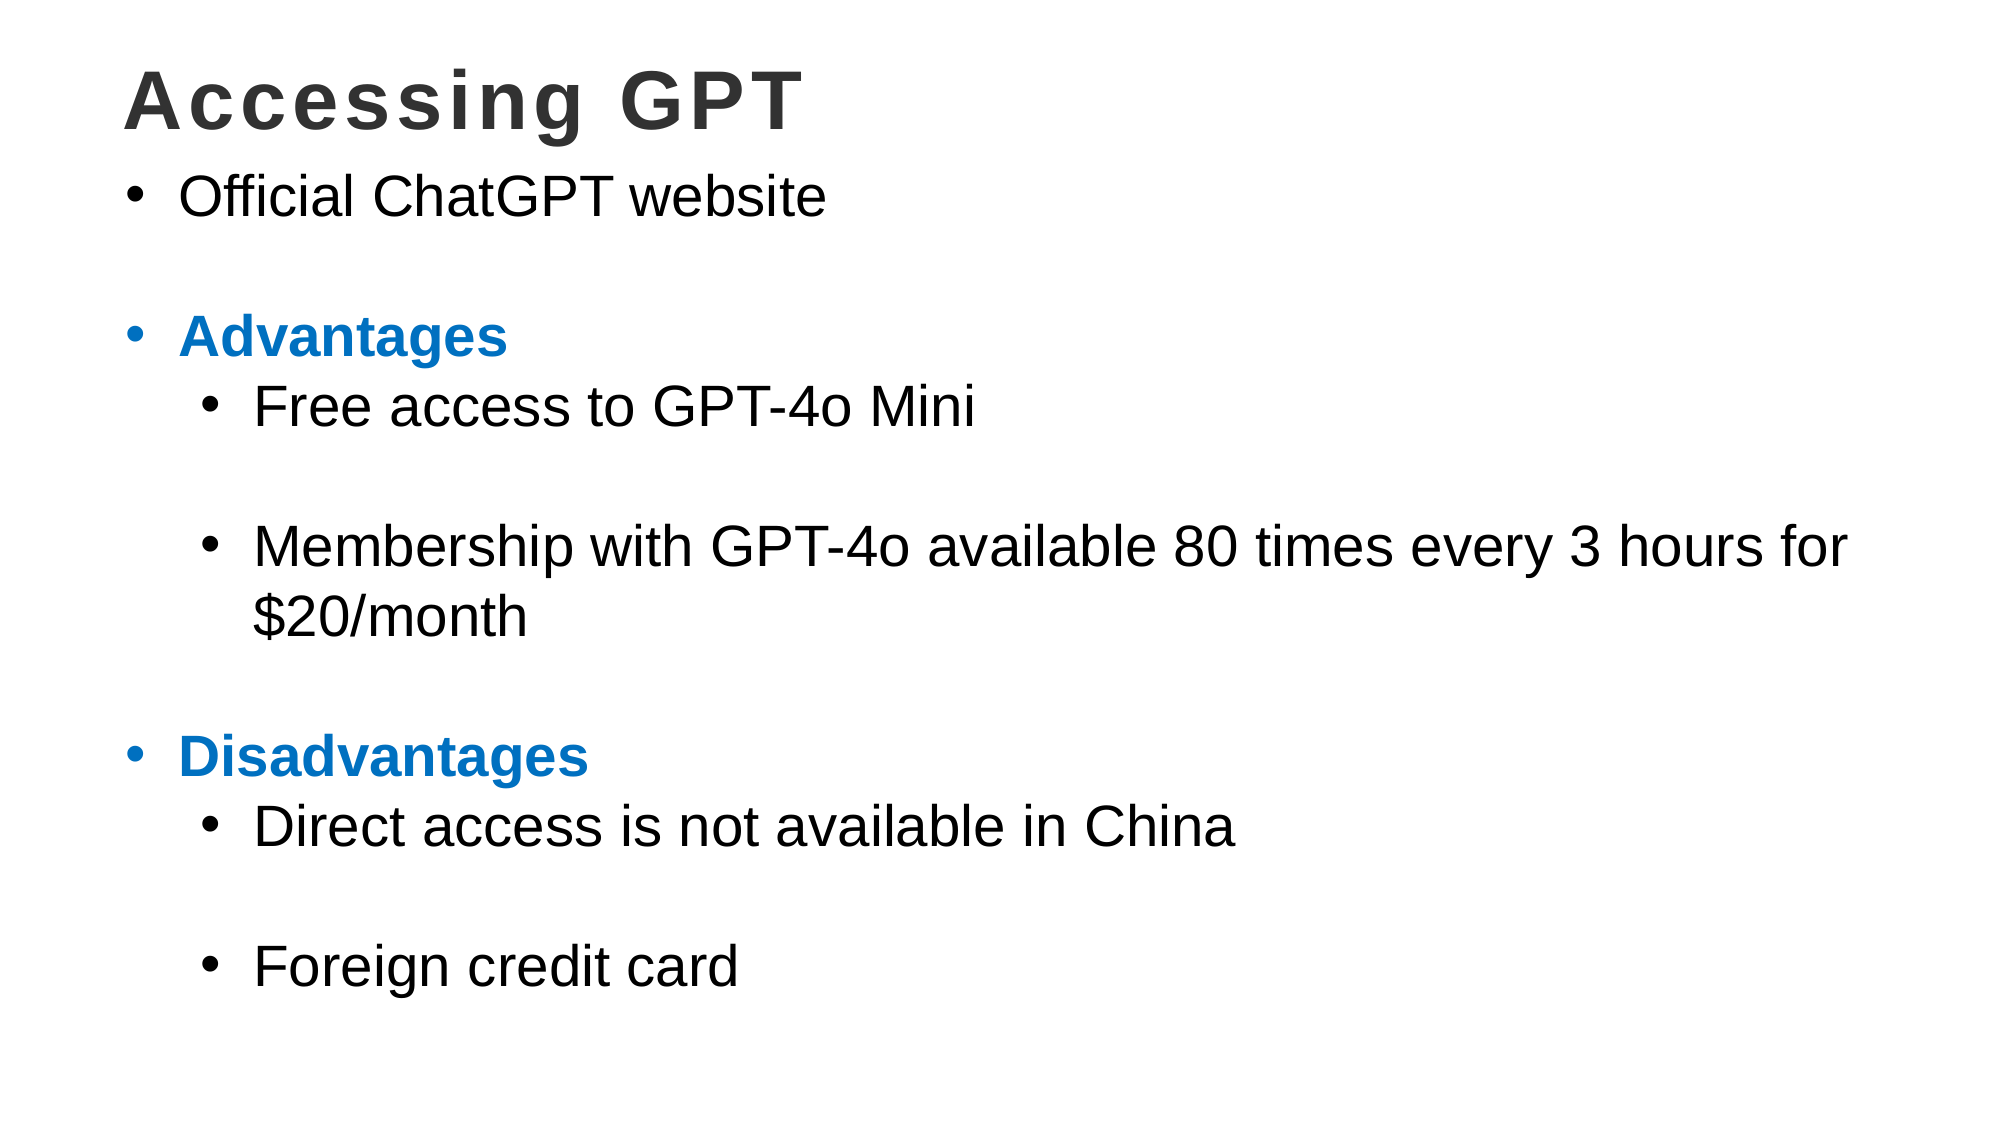

Accessing GPT

Official ChatGPT website

Advantages
Free access to GPT-4o Mini

Membership with GPT-4o available 80 times every 3 hours for $20/month

Disadvantages
Direct access is not available in China

Foreign credit card
24
24